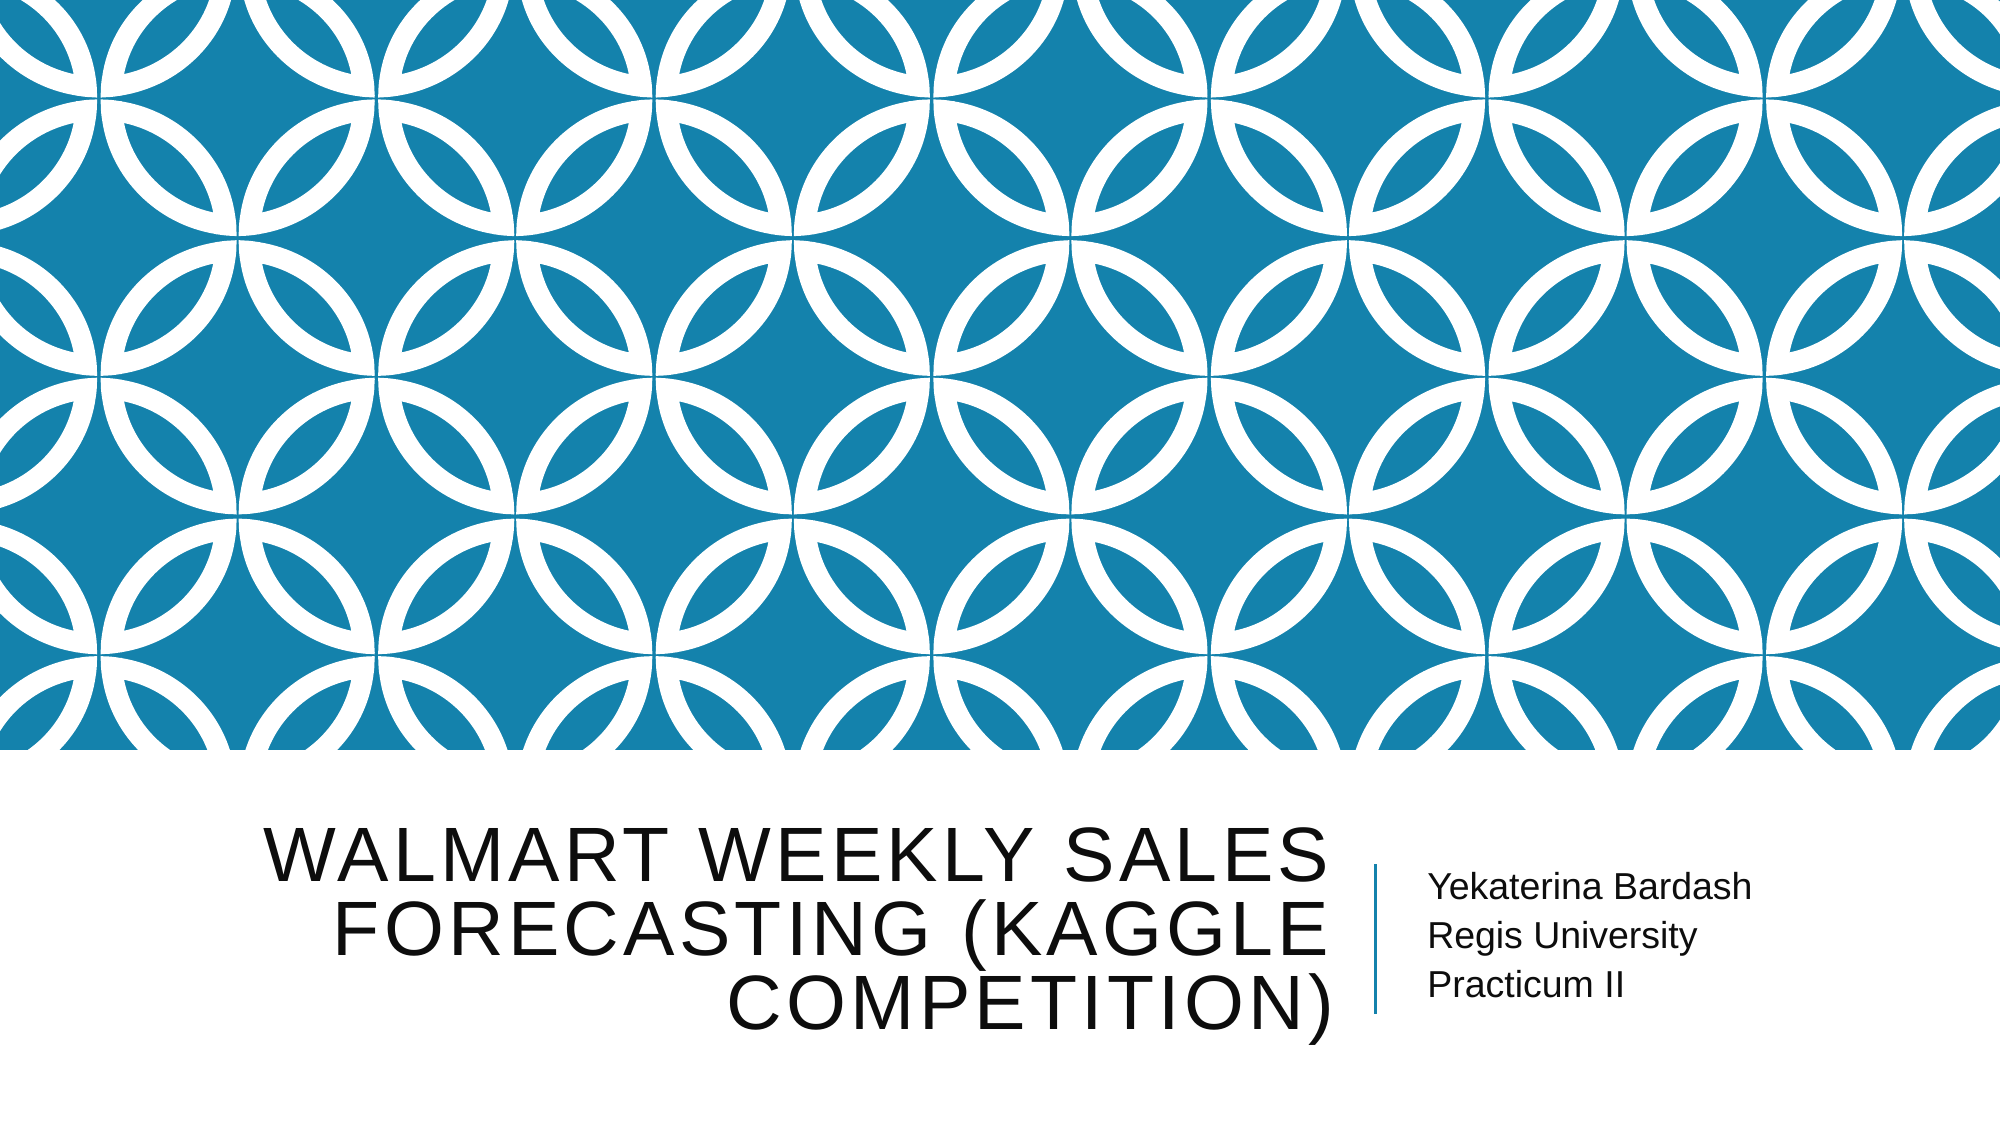

# Walmart weekly sales forecasting (Kaggle competition)
Yekaterina Bardash
Regis University
Practicum II